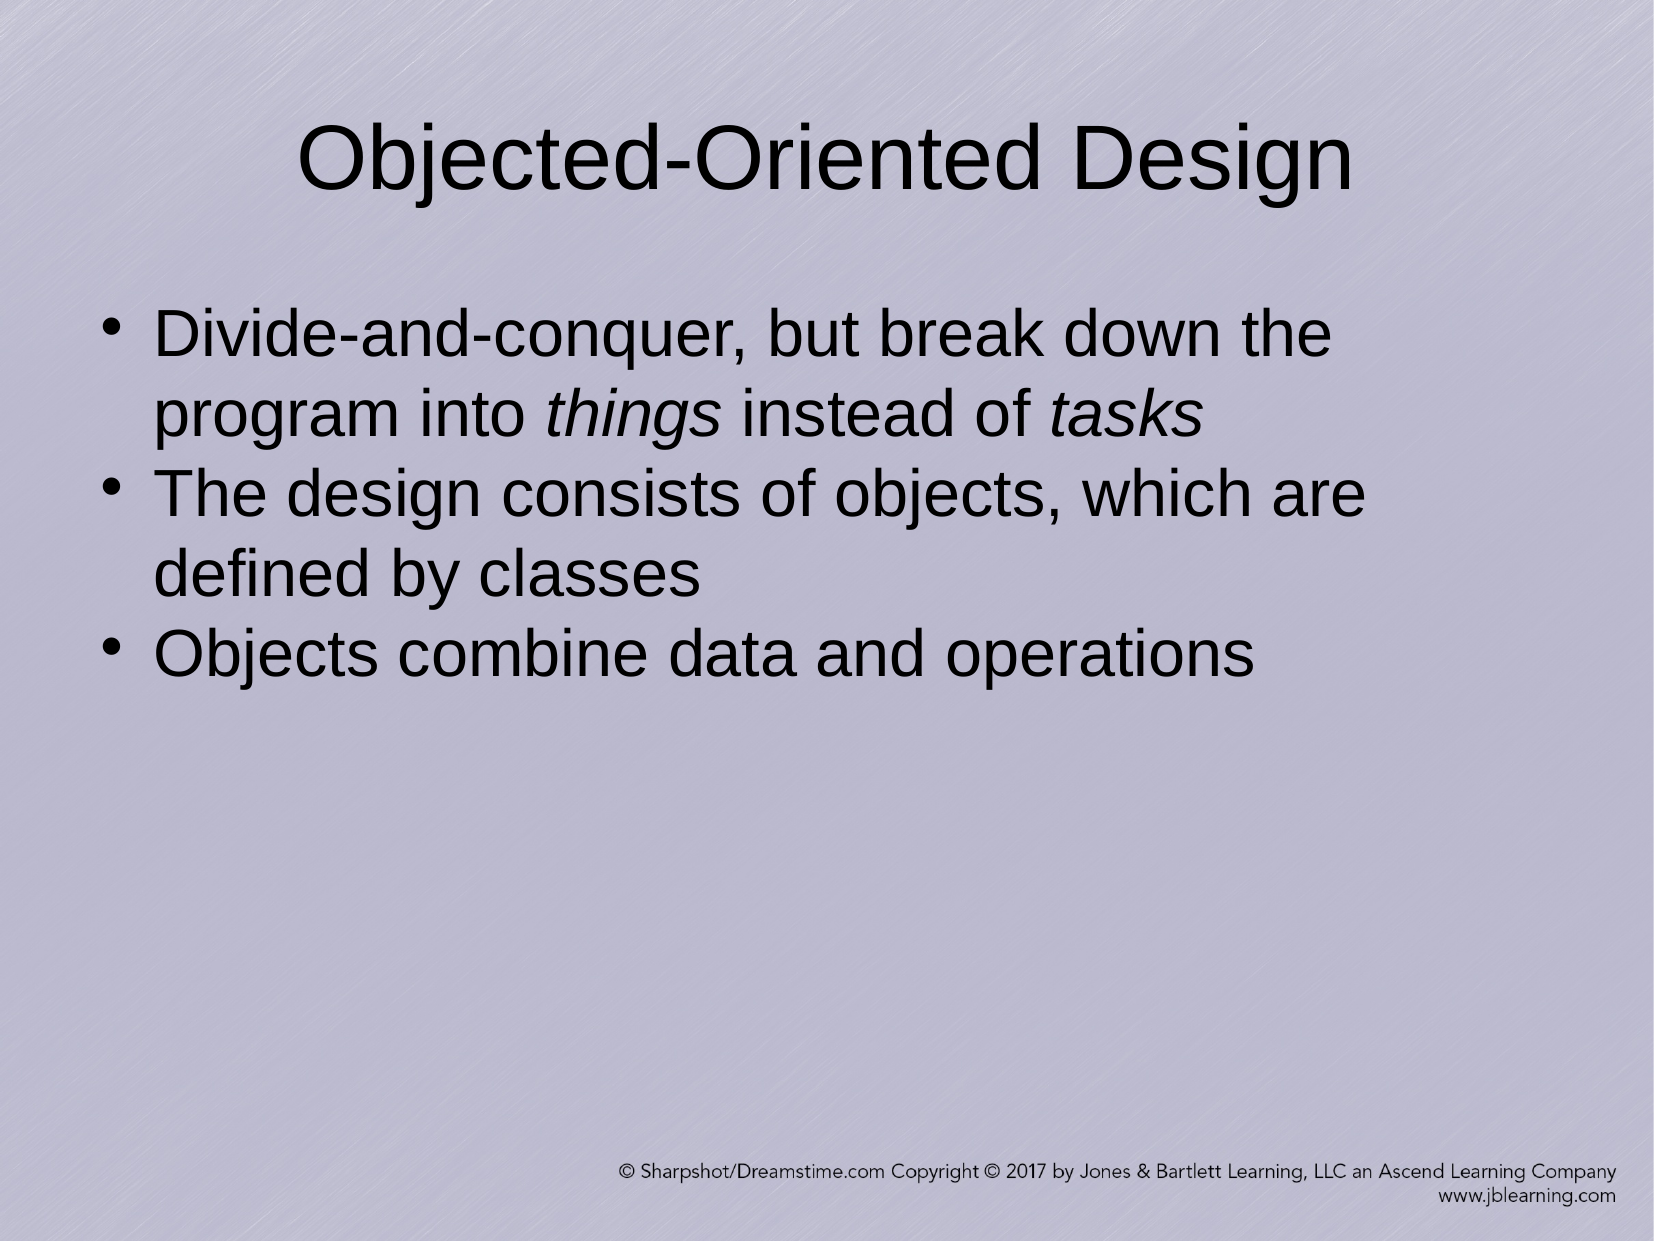

Objected-Oriented Design
Divide-and-conquer, but break down the program into things instead of tasks
The design consists of objects, which are defined by classes
Objects combine data and operations